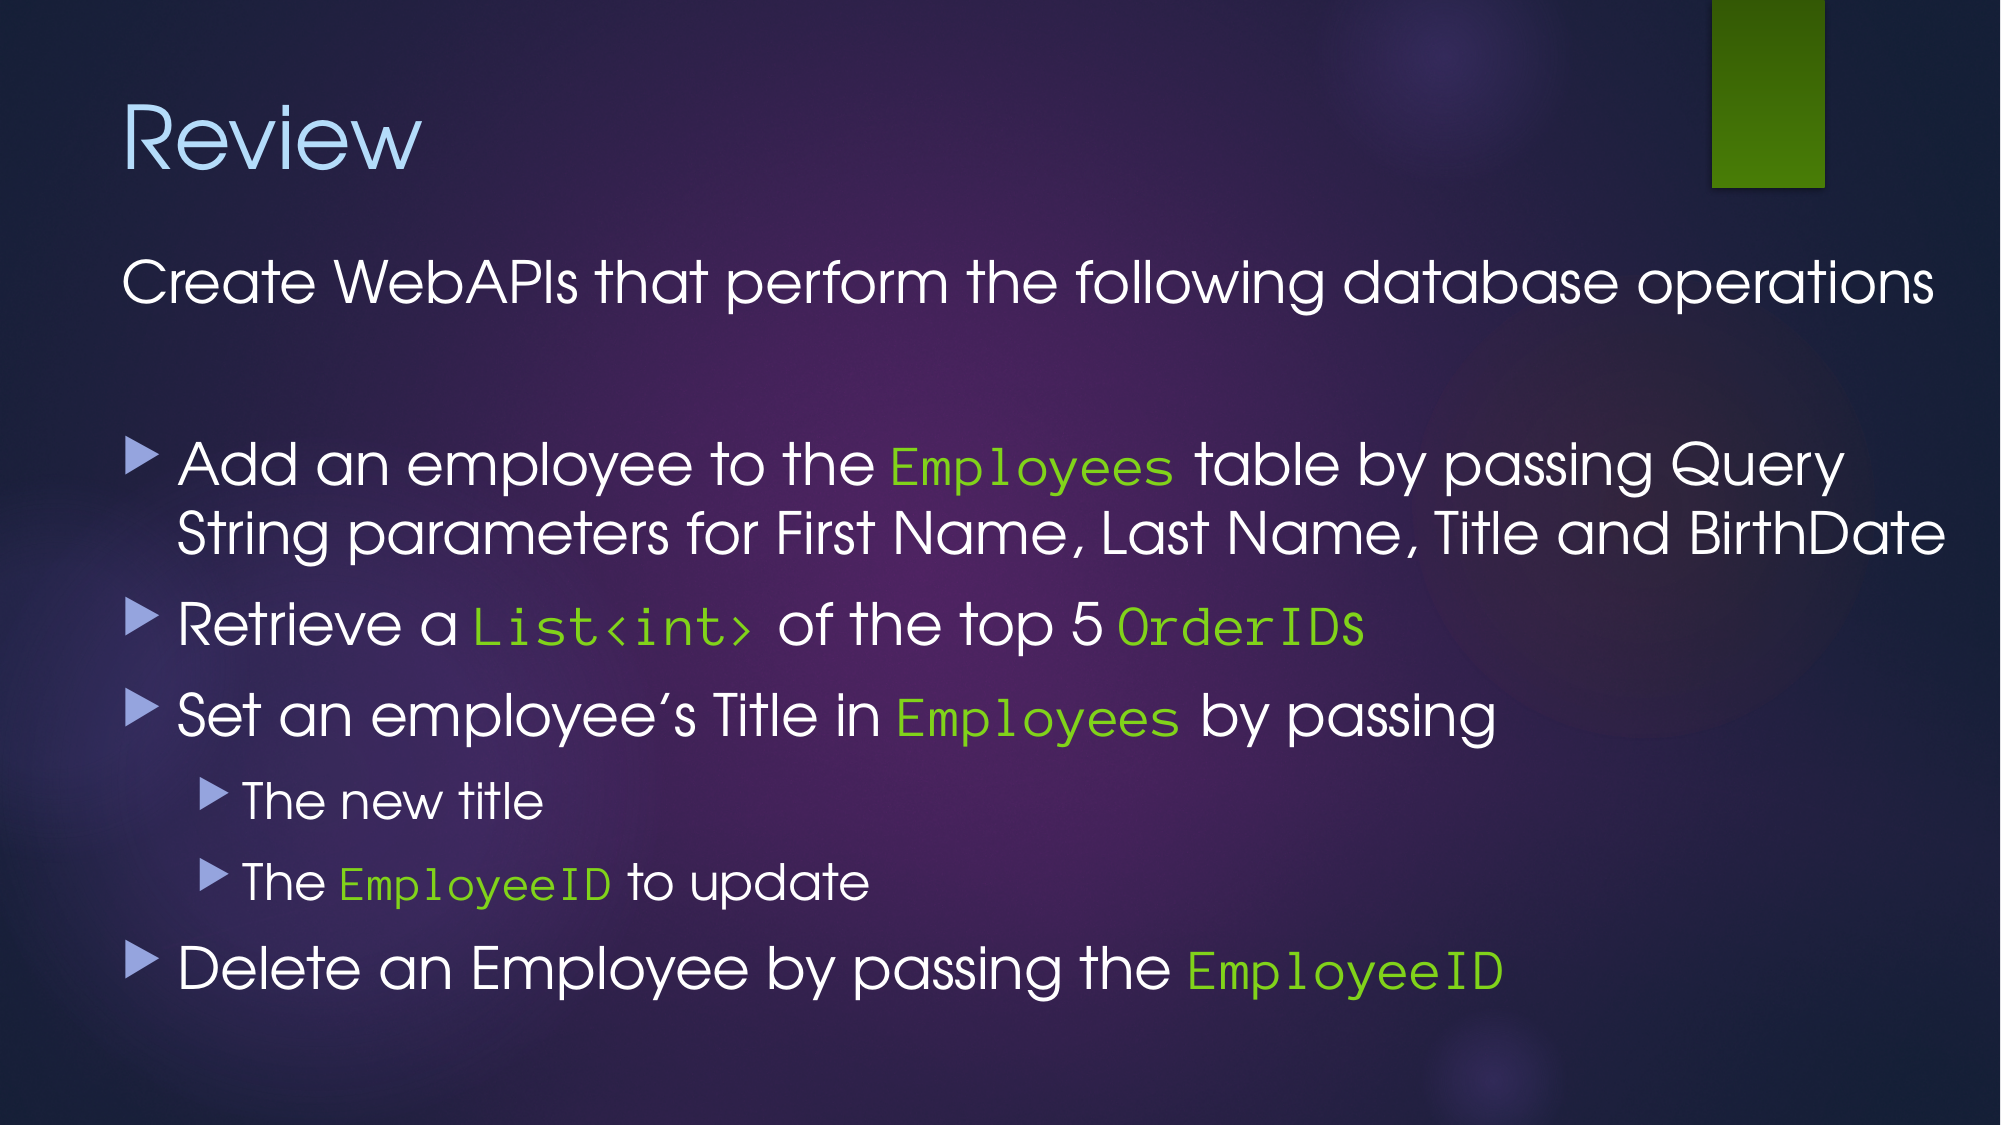

# Review
Create WebAPIs that perform the following database operations

Add an employee to the Employees table by passing Query String parameters for First Name, Last Name, Title and BirthDate
Retrieve a List<int> of the top 5 OrderIDs
Set an employee’s Title in Employees by passing
The new title
The EmployeeID to update
Delete an Employee by passing the EmployeeID